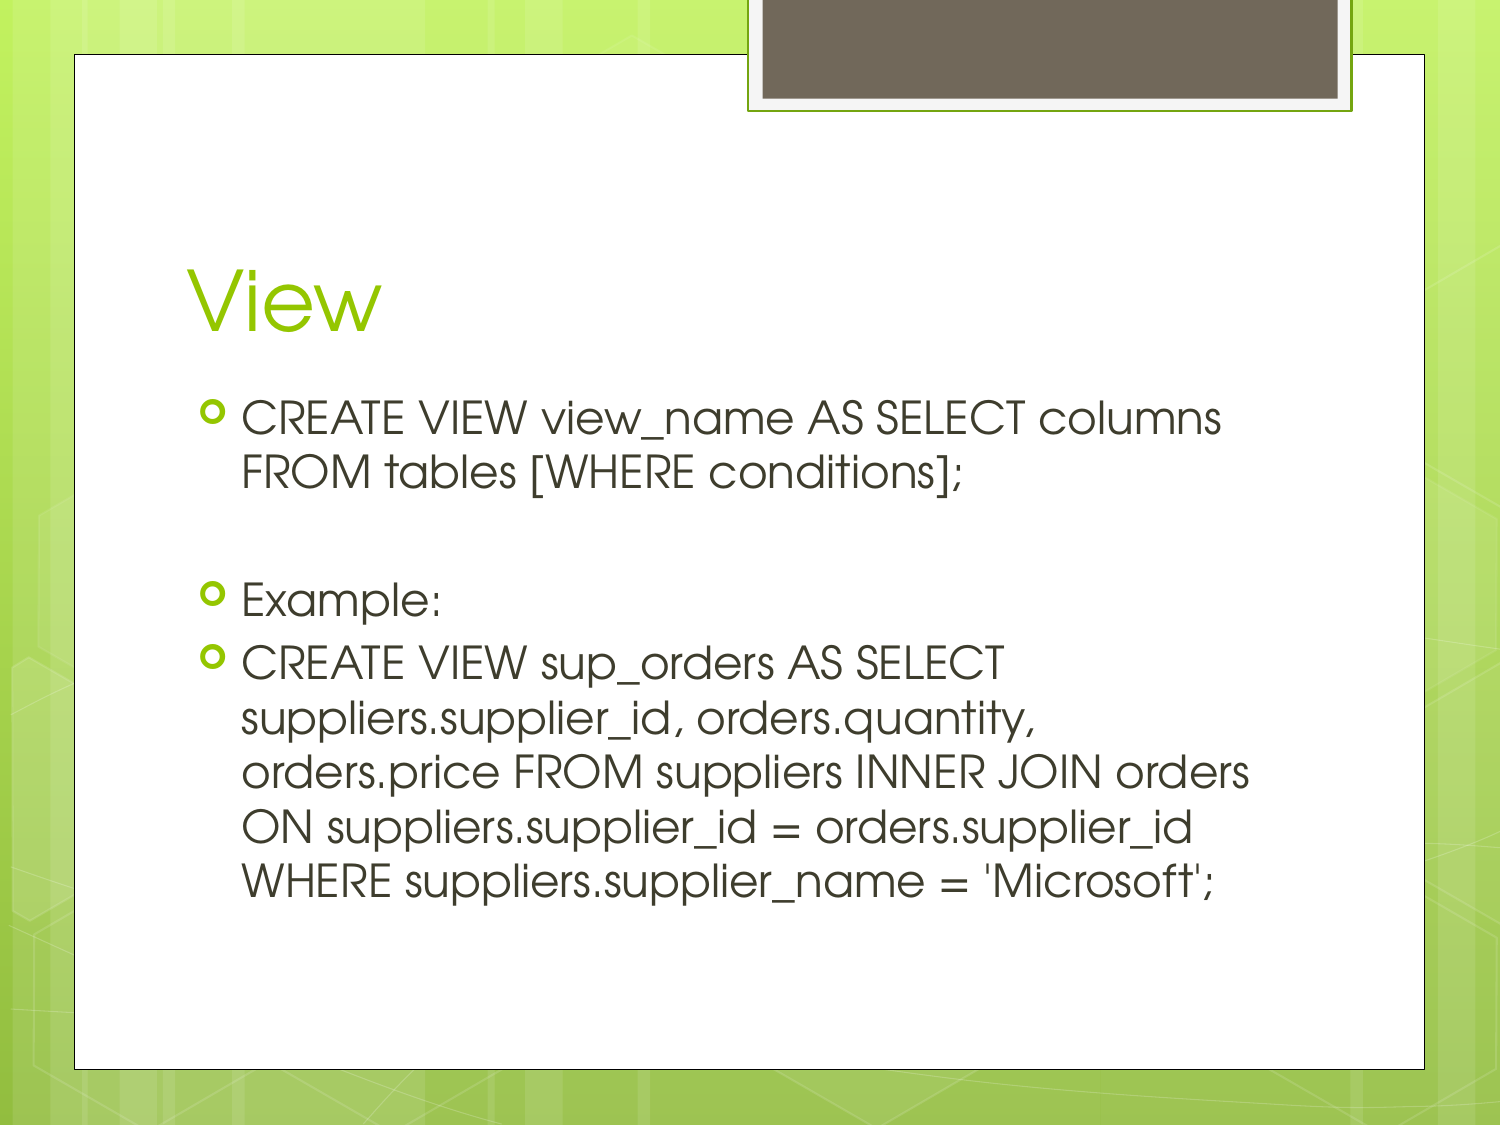

# View
CREATE VIEW view_name AS SELECT columns FROM tables [WHERE conditions];

Example:
CREATE VIEW sup_orders AS SELECT suppliers.supplier_id, orders.quantity, orders.price FROM suppliers INNER JOIN orders ON suppliers.supplier_id = orders.supplier_id WHERE suppliers.supplier_name = 'Microsoft';